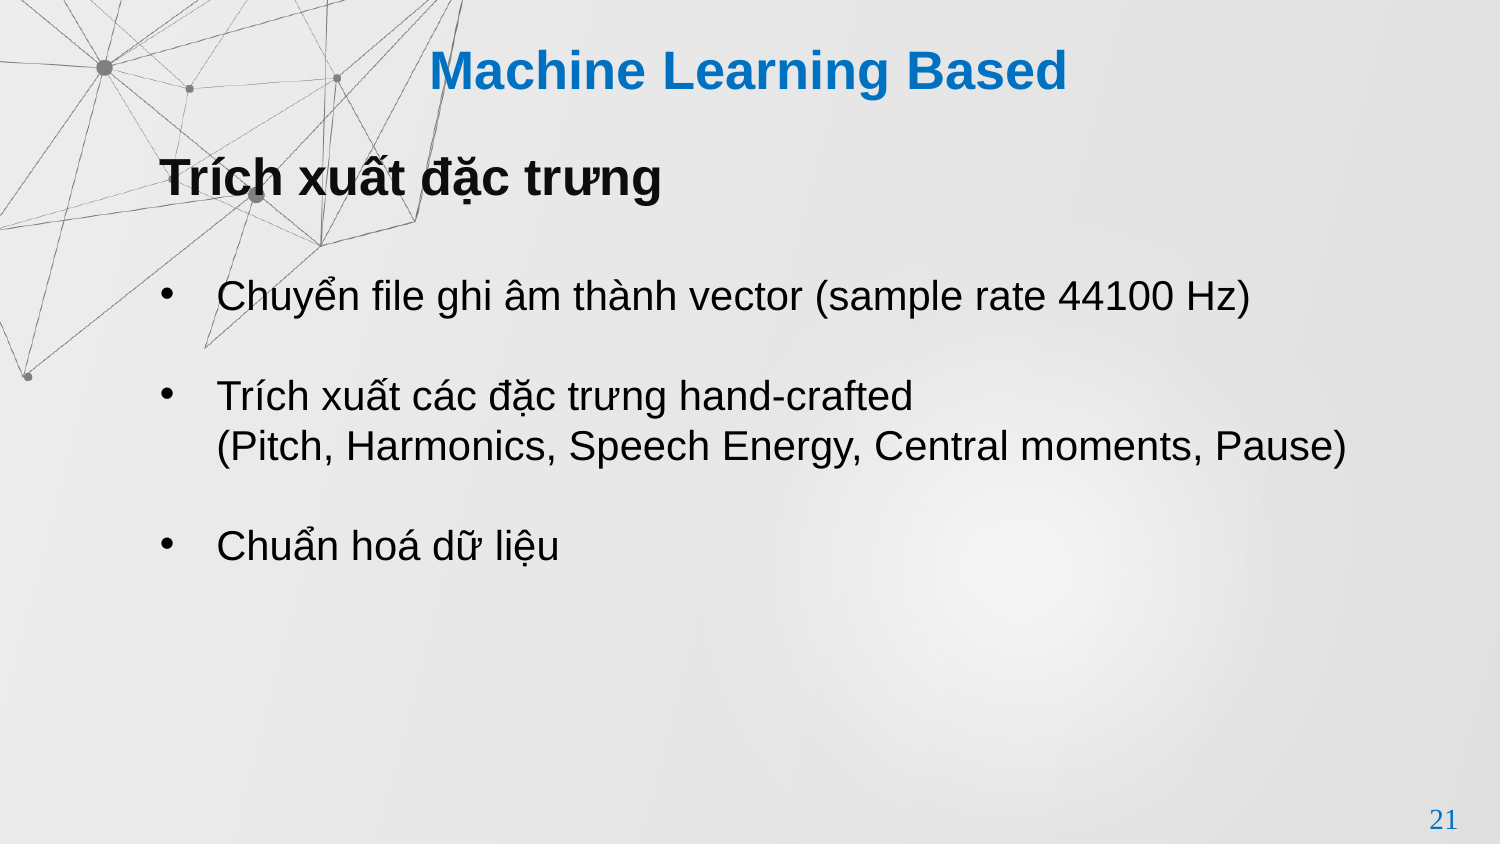

Machine Learning Based
Trích xuất đặc trưng

Chuyển file ghi âm thành vector (sample rate 44100 Hz)

Trích xuất các đặc trưng hand-crafted (Pitch, Harmonics, Speech Energy, Central moments, Pause)

Chuẩn hoá dữ liệu

21